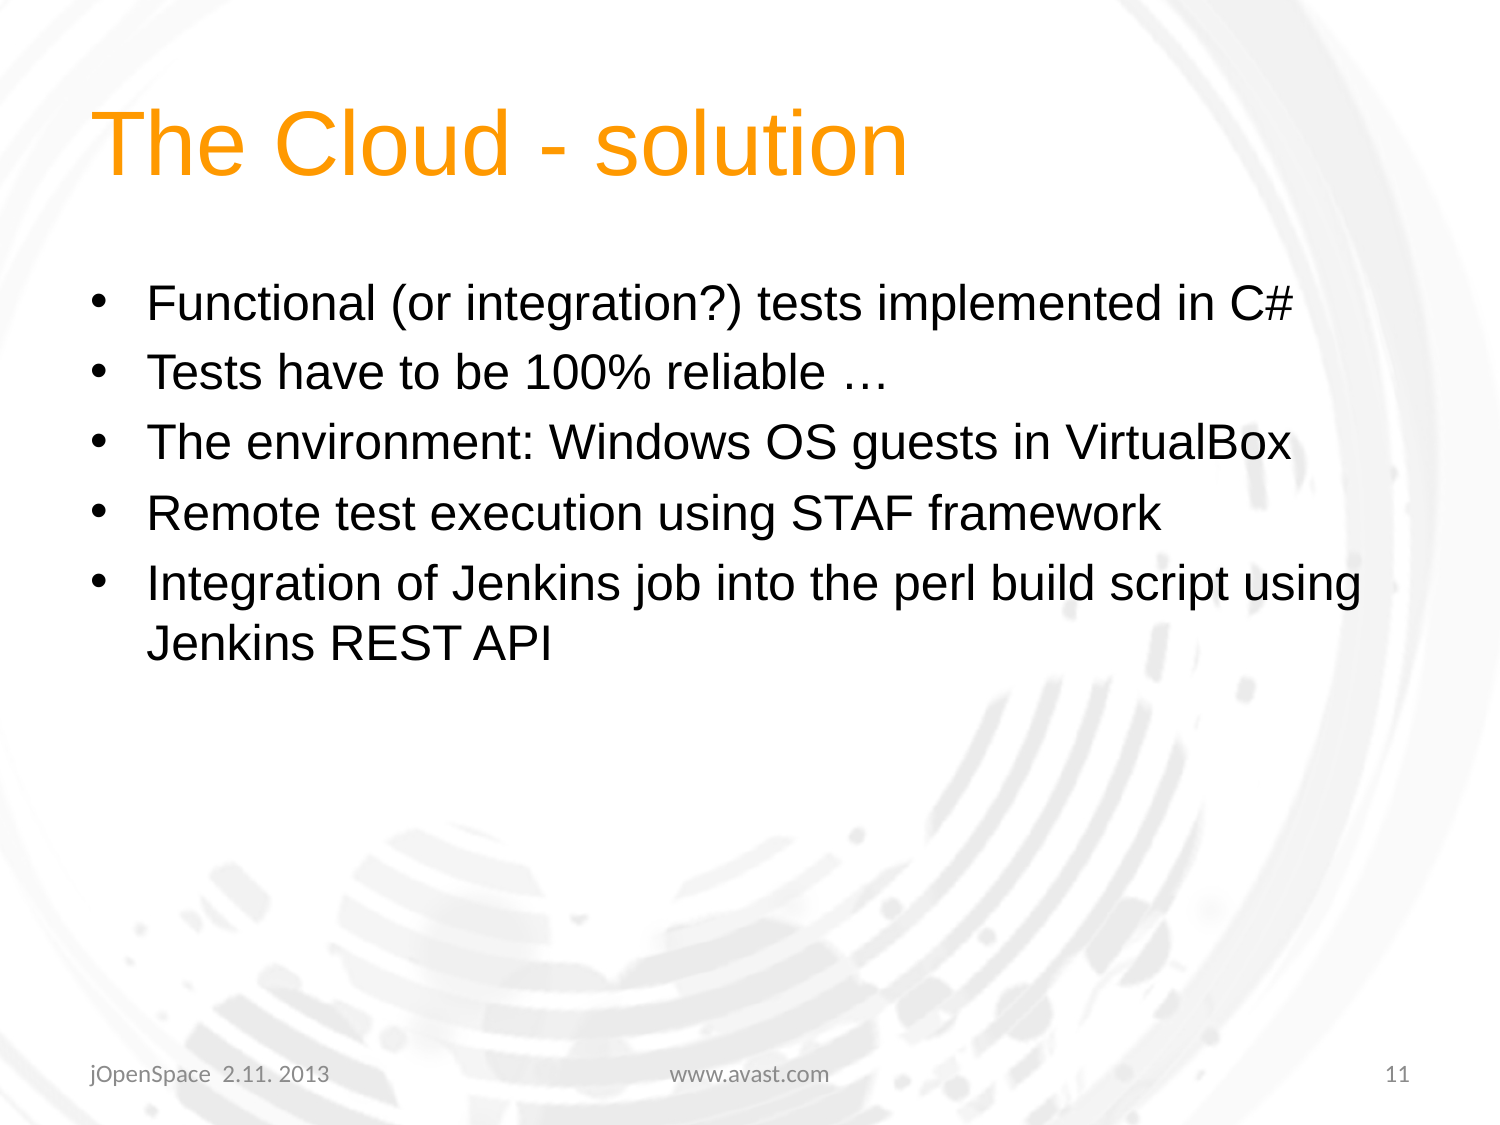

# The Cloud - solution
Functional (or integration?) tests implemented in C#
Tests have to be 100% reliable …
The environment: Windows OS guests in VirtualBox
Remote test execution using STAF framework
Integration of Jenkins job into the perl build script using Jenkins REST API
jOpenSpace  2.11. 2013
www.avast.com
11